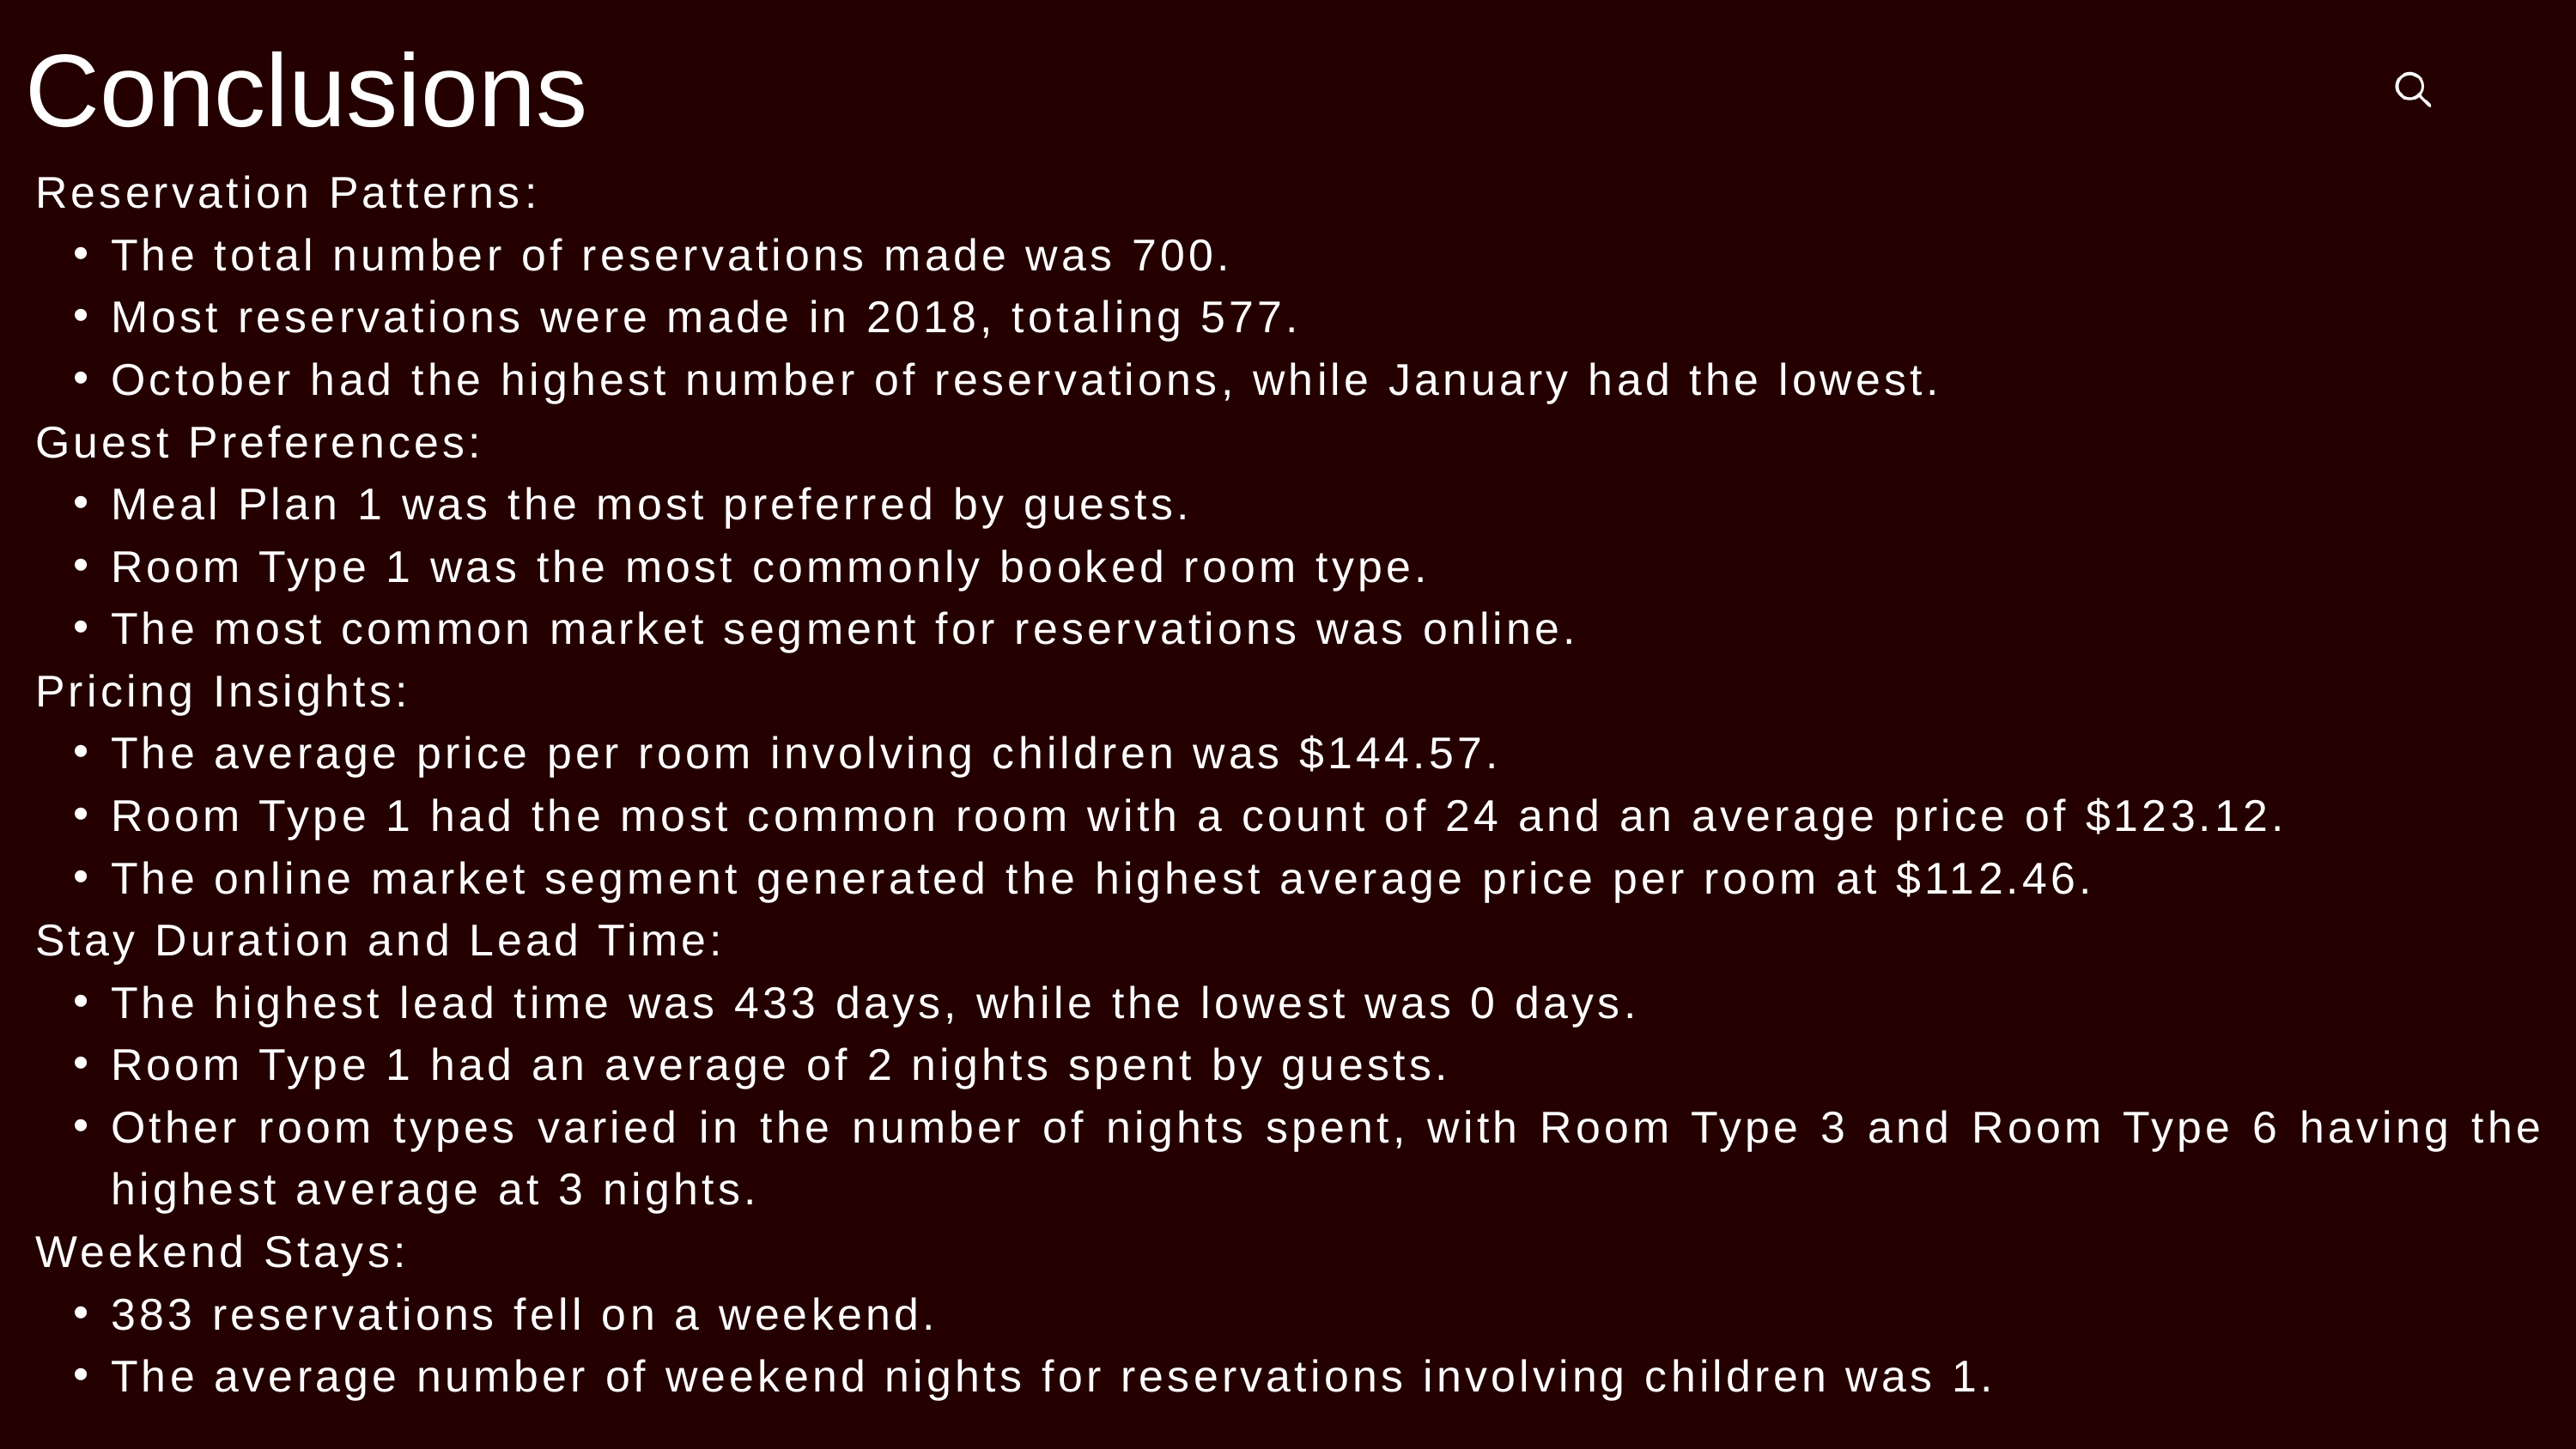

Conclusions

Reservation Patterns:
The total number of reservations made was 700.
Most reservations were made in 2018, totaling 577.
October had the highest number of reservations, while January had the lowest.
Guest Preferences:
Meal Plan 1 was the most preferred by guests.
Room Type 1 was the most commonly booked room type.
The most common market segment for reservations was online.
Pricing Insights:
The average price per room involving children was $144.57.
Room Type 1 had the most common room with a count of 24 and an average price of $123.12.
The online market segment generated the highest average price per room at $112.46.
Stay Duration and Lead Time:
The highest lead time was 433 days, while the lowest was 0 days.
Room Type 1 had an average of 2 nights spent by guests.
Other room types varied in the number of nights spent, with Room Type 3 and Room Type 6 having the highest average at 3 nights.
Weekend Stays:
383 reservations fell on a weekend.
The average number of weekend nights for reservations involving children was 1.